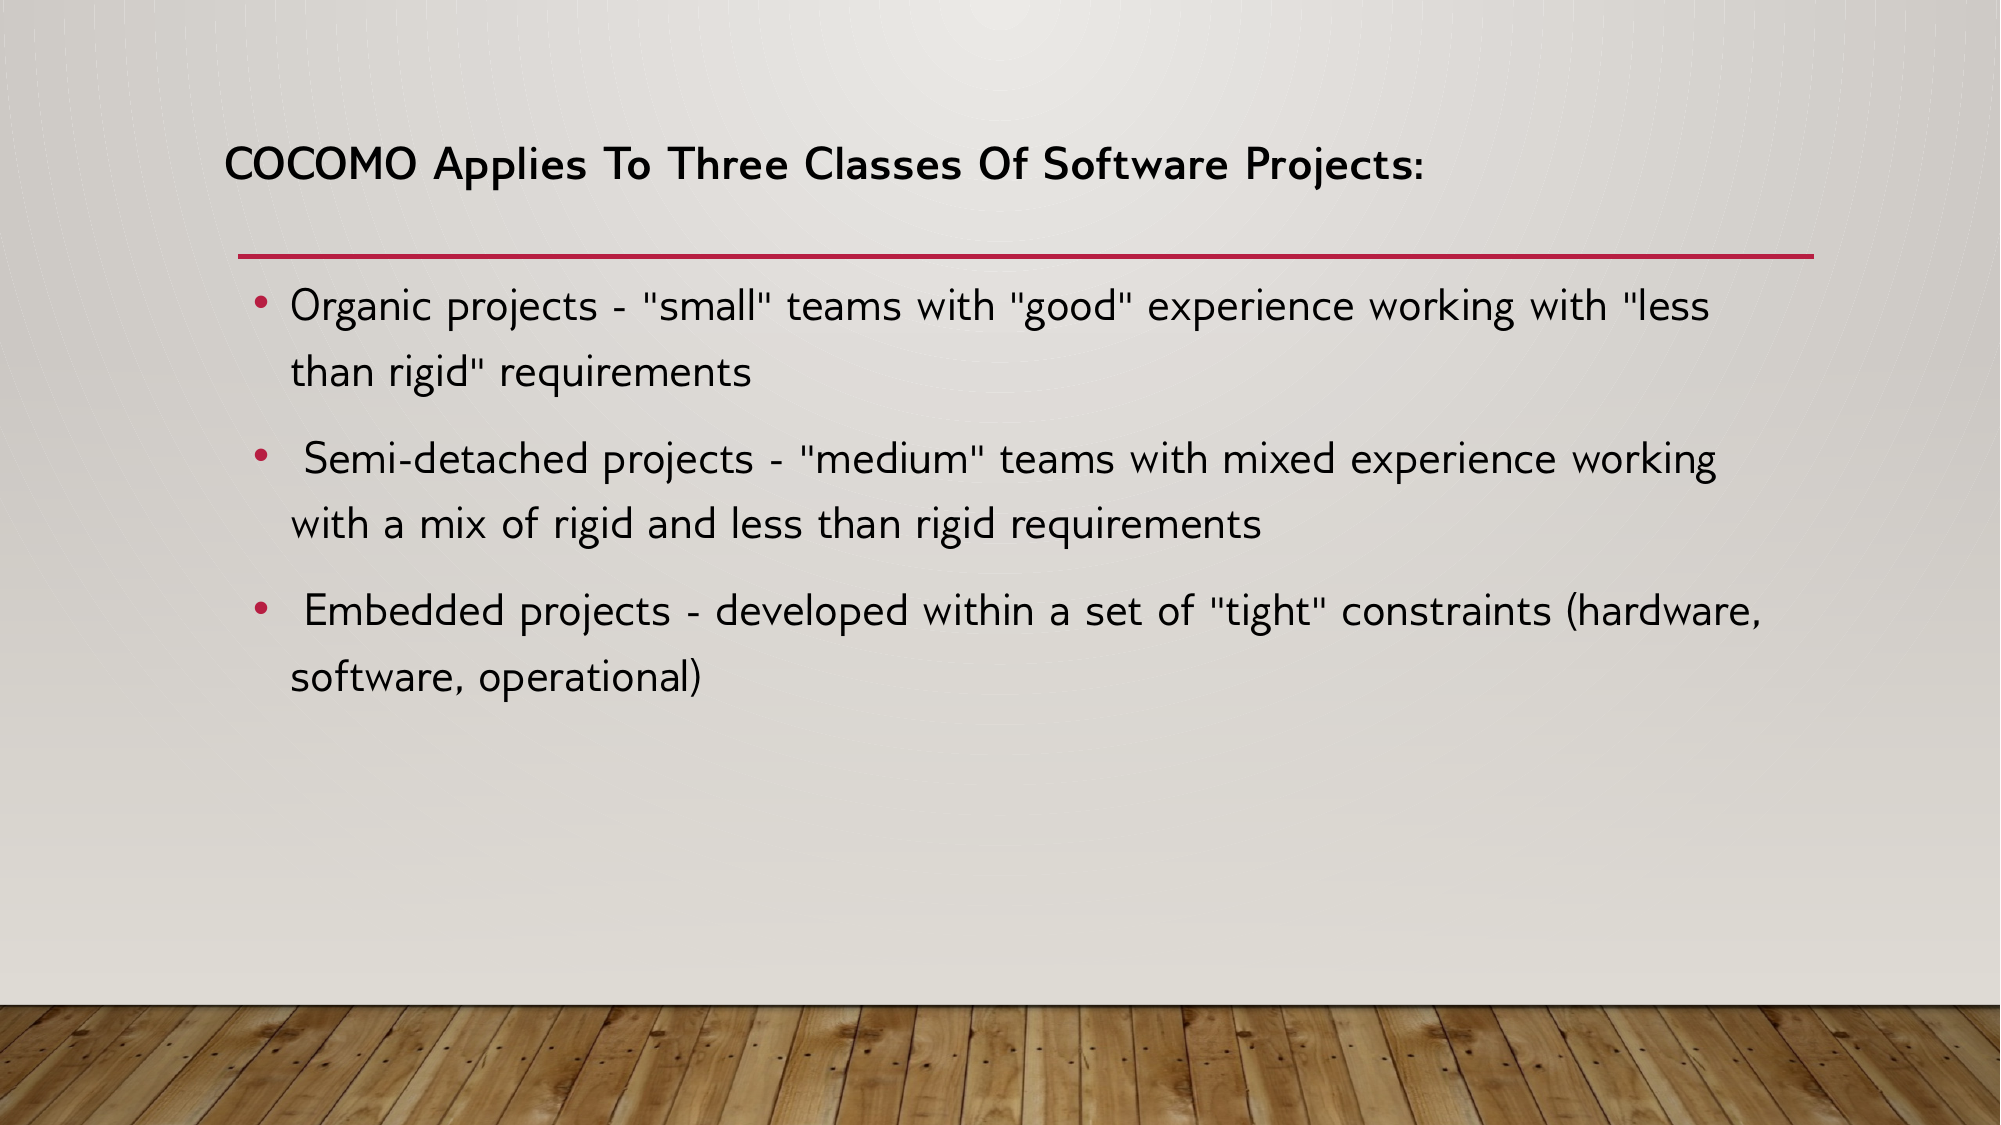

# COCOMO Applies To Three Classes Of Software Projects:
Organic projects - "small" teams with "good" experience working with "less than rigid" requirements
 Semi-detached projects - "medium" teams with mixed experience working with a mix of rigid and less than rigid requirements
 Embedded projects - developed within a set of "tight" constraints (hardware, software, operational)